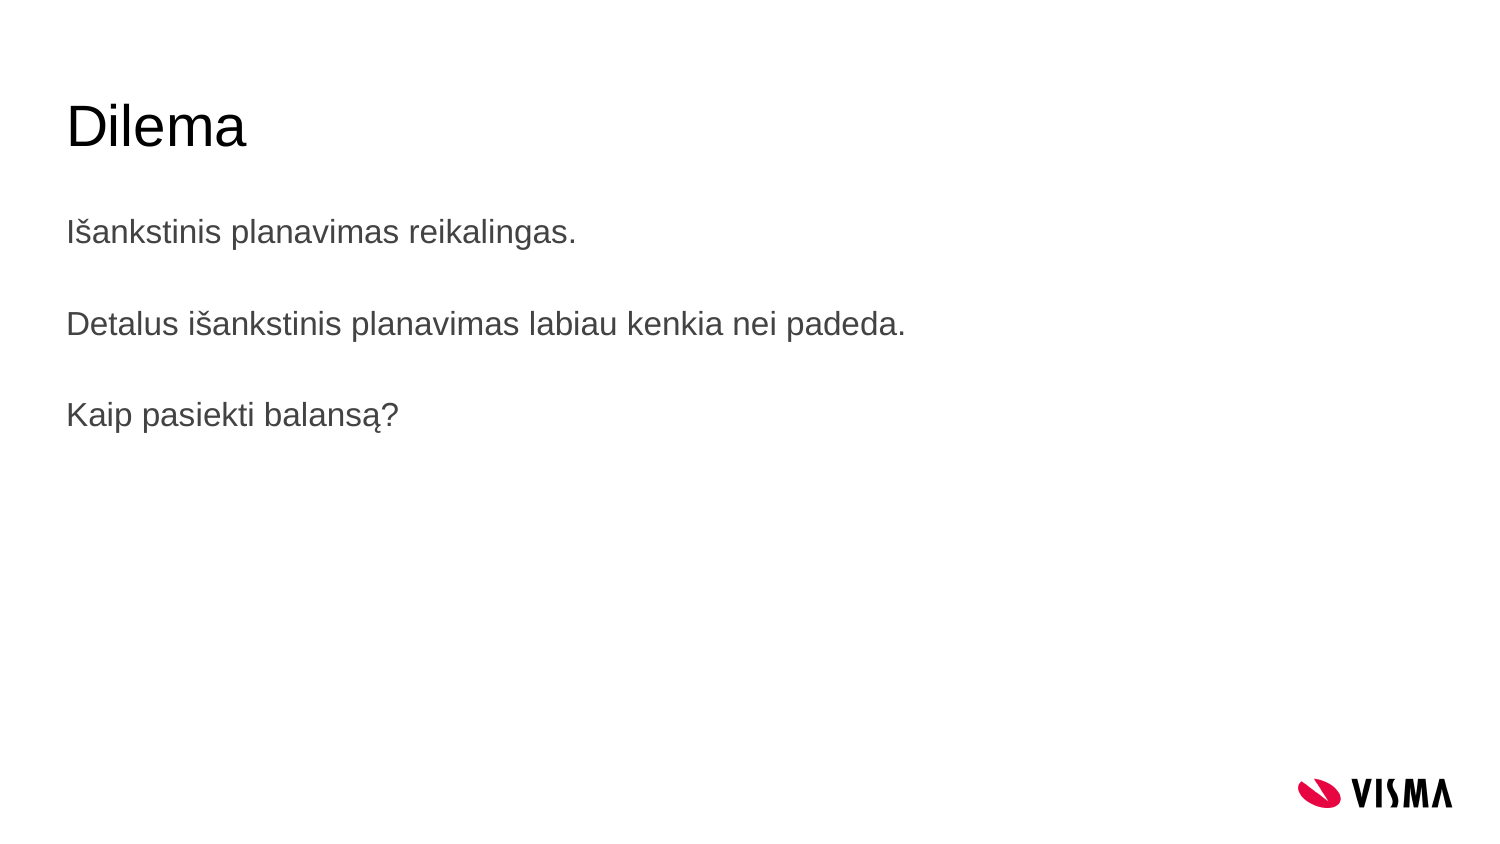

# Dilema
Išankstinis planavimas reikalingas.

Detalus išankstinis planavimas labiau kenkia nei padeda.

Kaip pasiekti balansą?